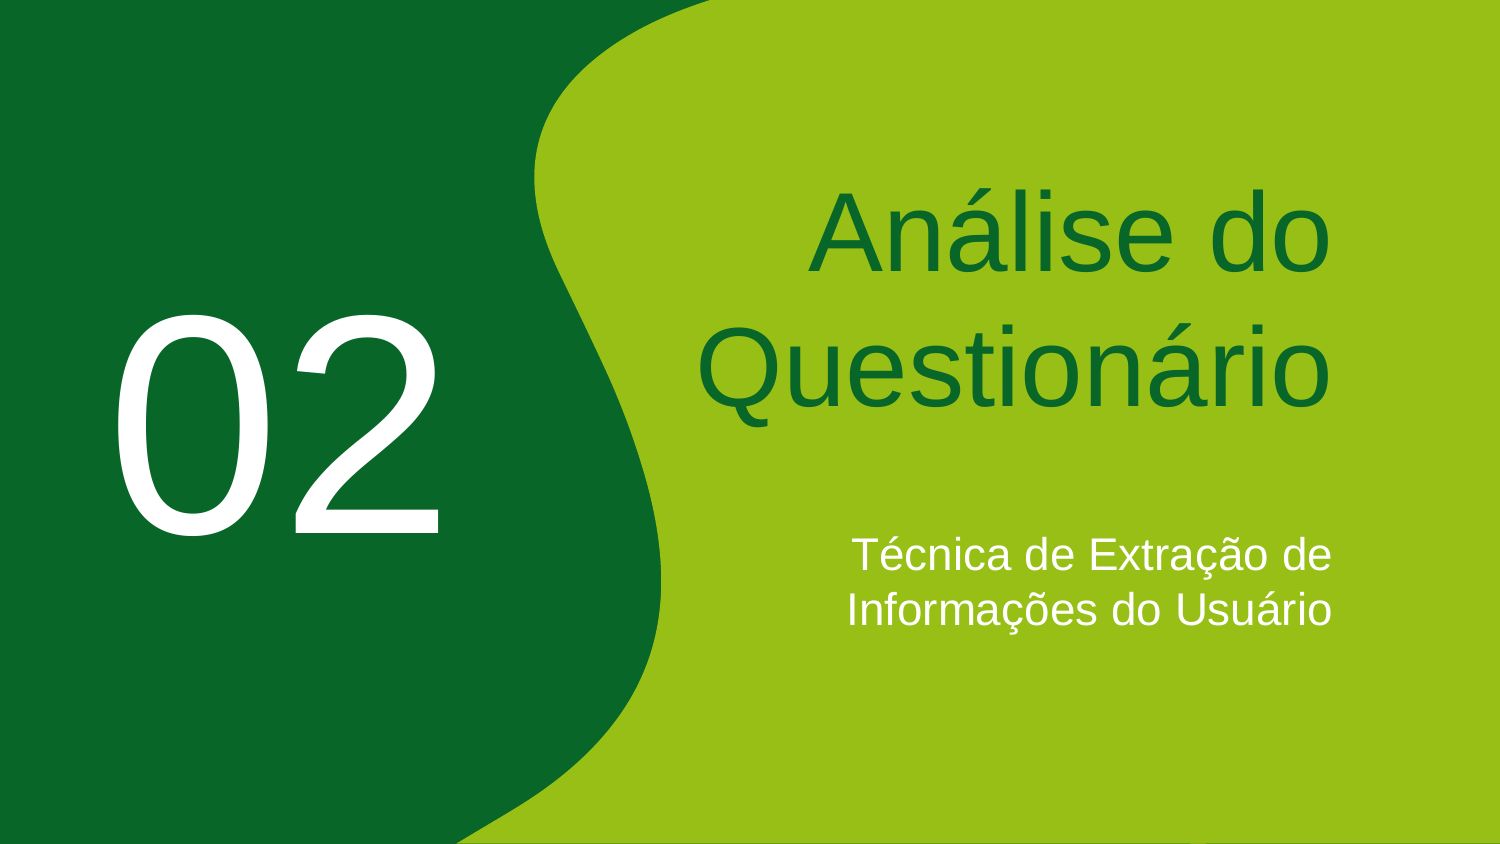

# Análise do Questionário
02
Técnica de Extração de Informações do Usuário